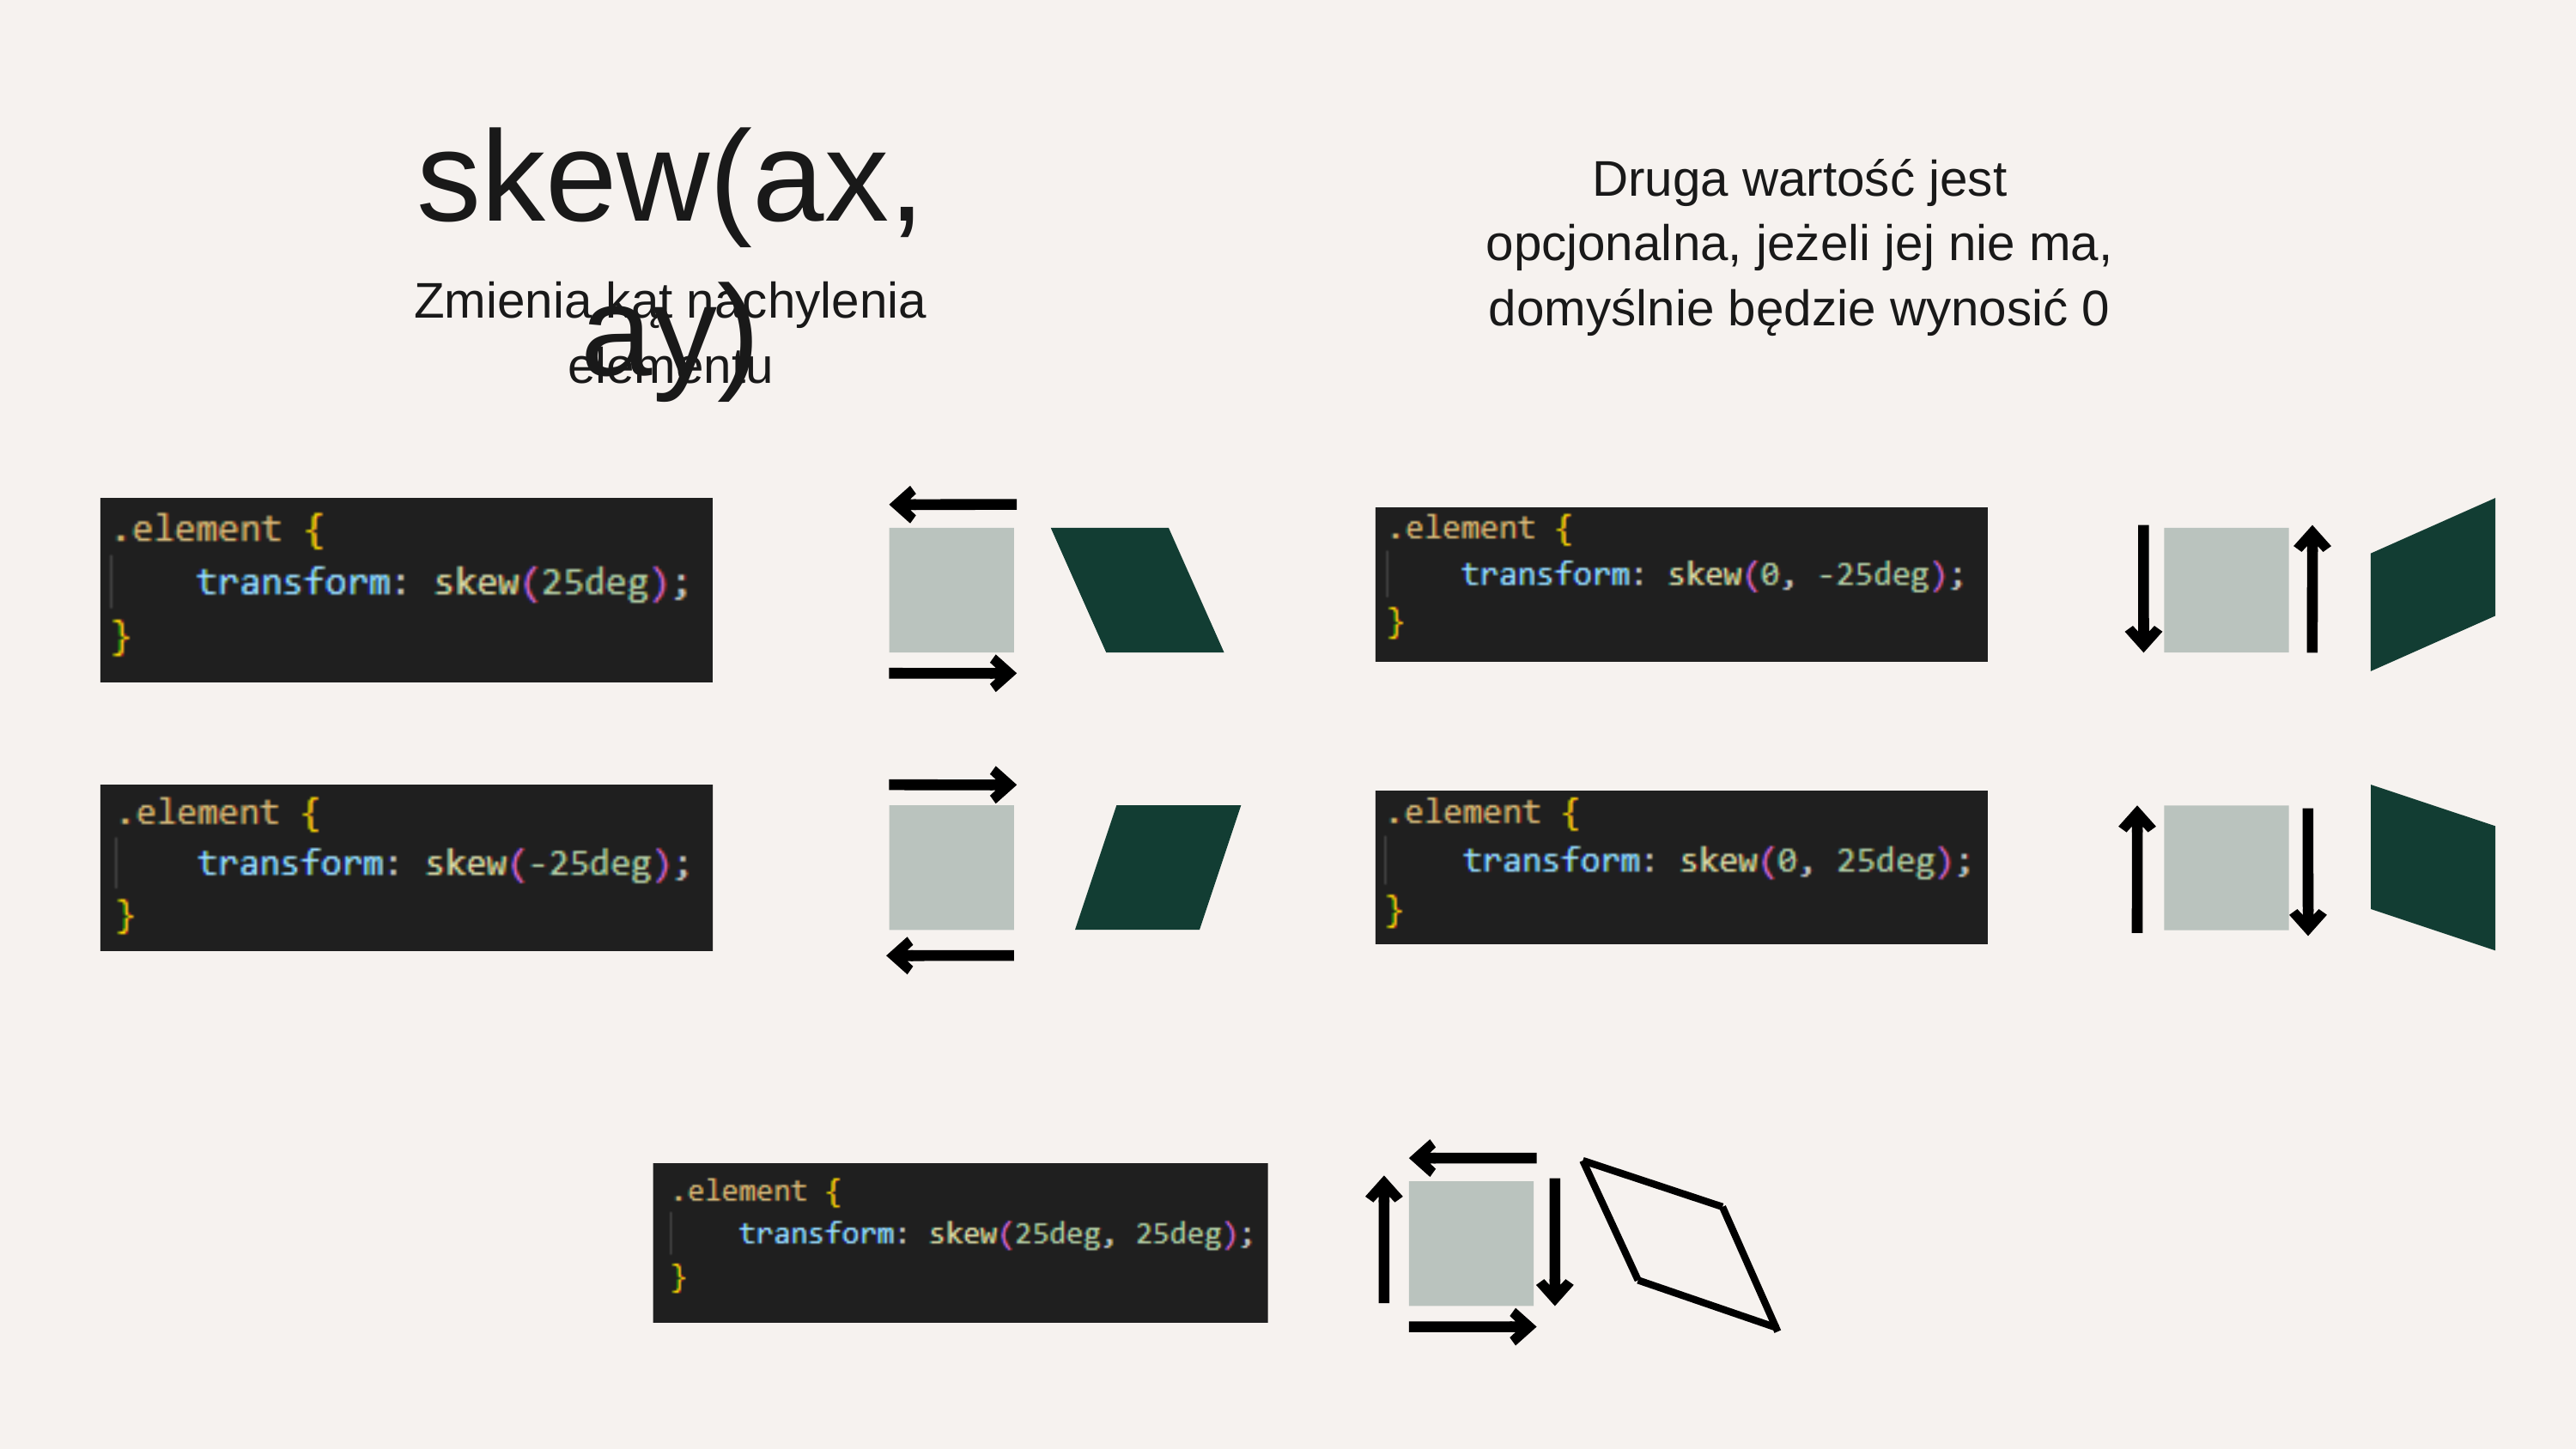

skew(ax, ay)
Druga wartość jest opcjonalna, jeżeli jej nie ma, domyślnie będzie wynosić 0
Zmienia kąt nachylenia elementu